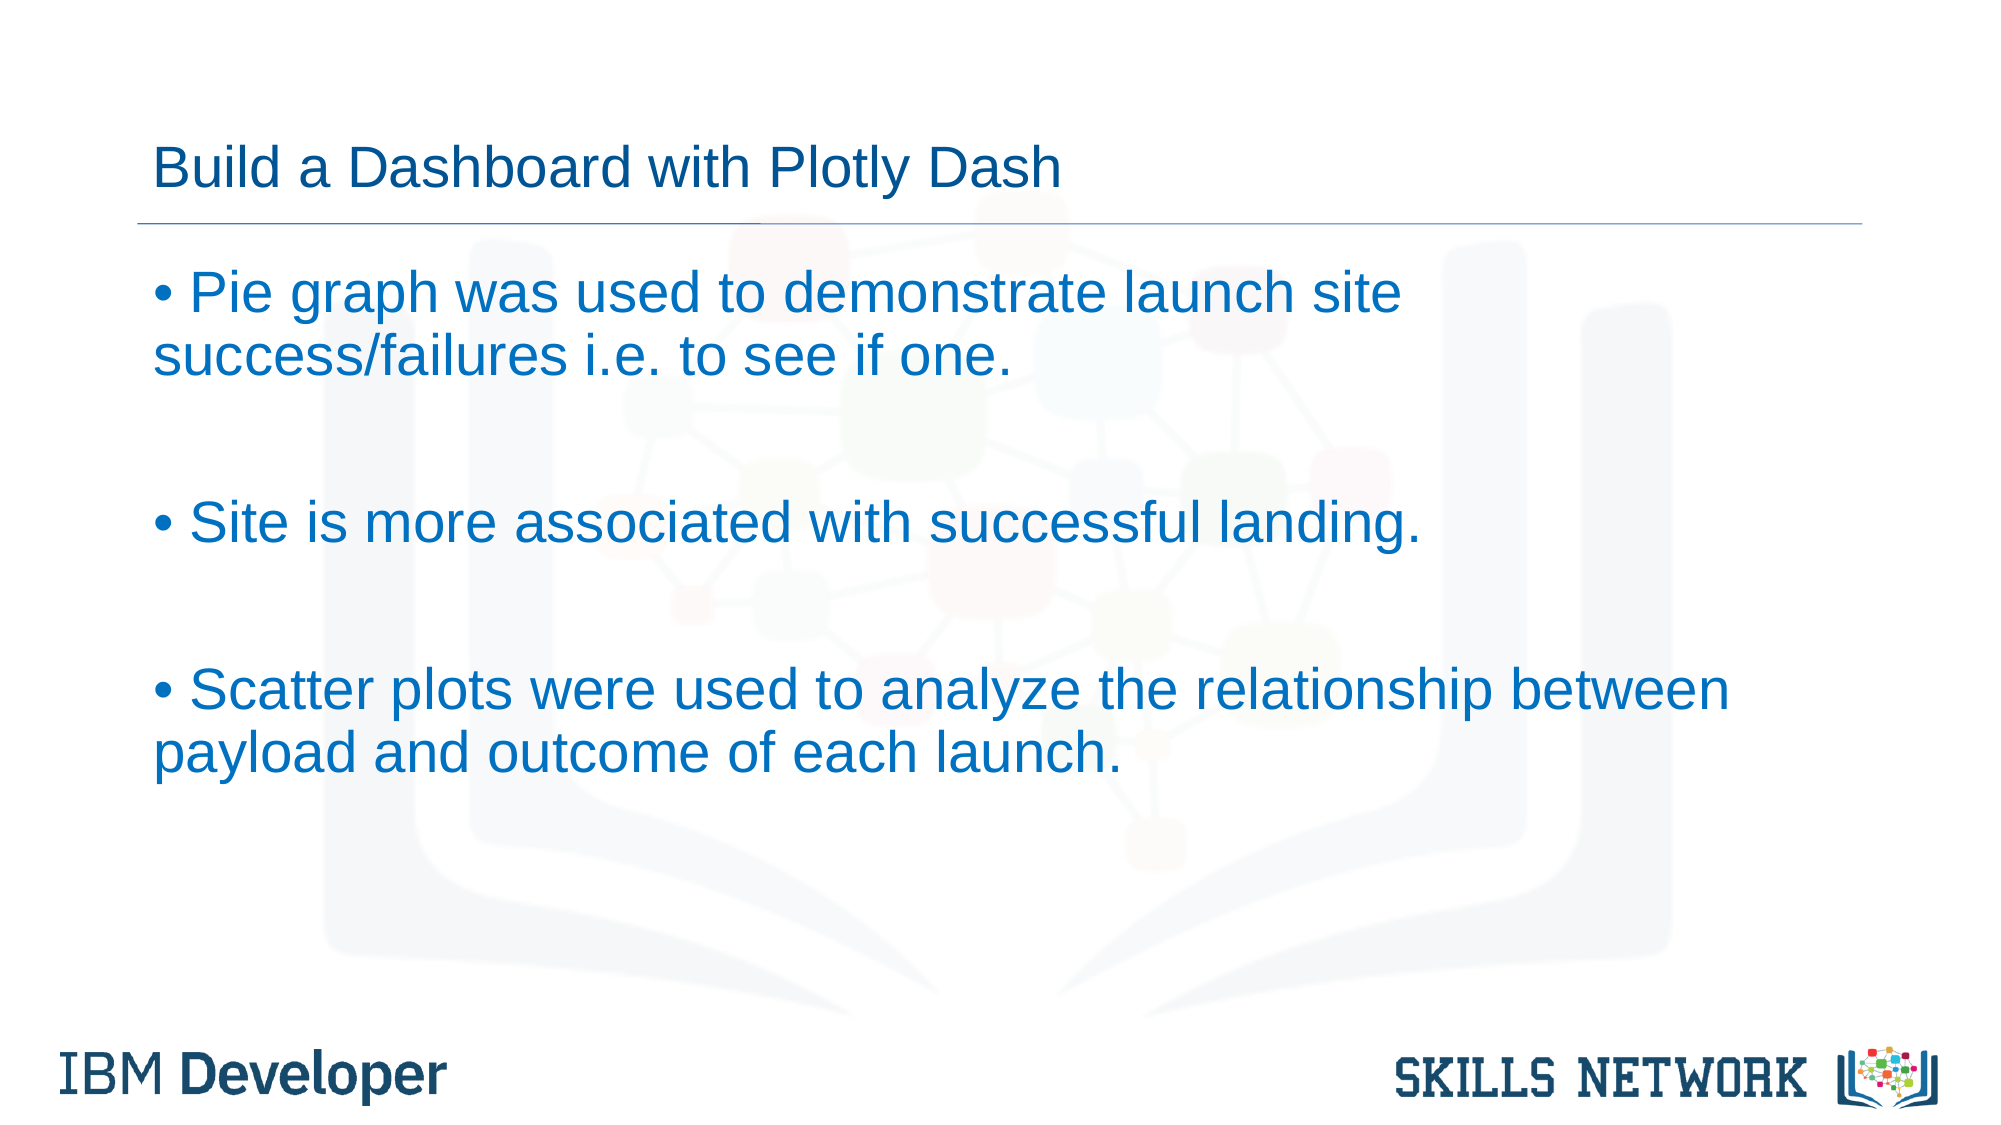

# Build a Dashboard with Plotly Dash
• Pie graph was used to demonstrate launch site success/failures i.e. to see if one.

• Site is more associated with successful landing.

• Scatter plots were used to analyze the relationship between payload and outcome of each launch.